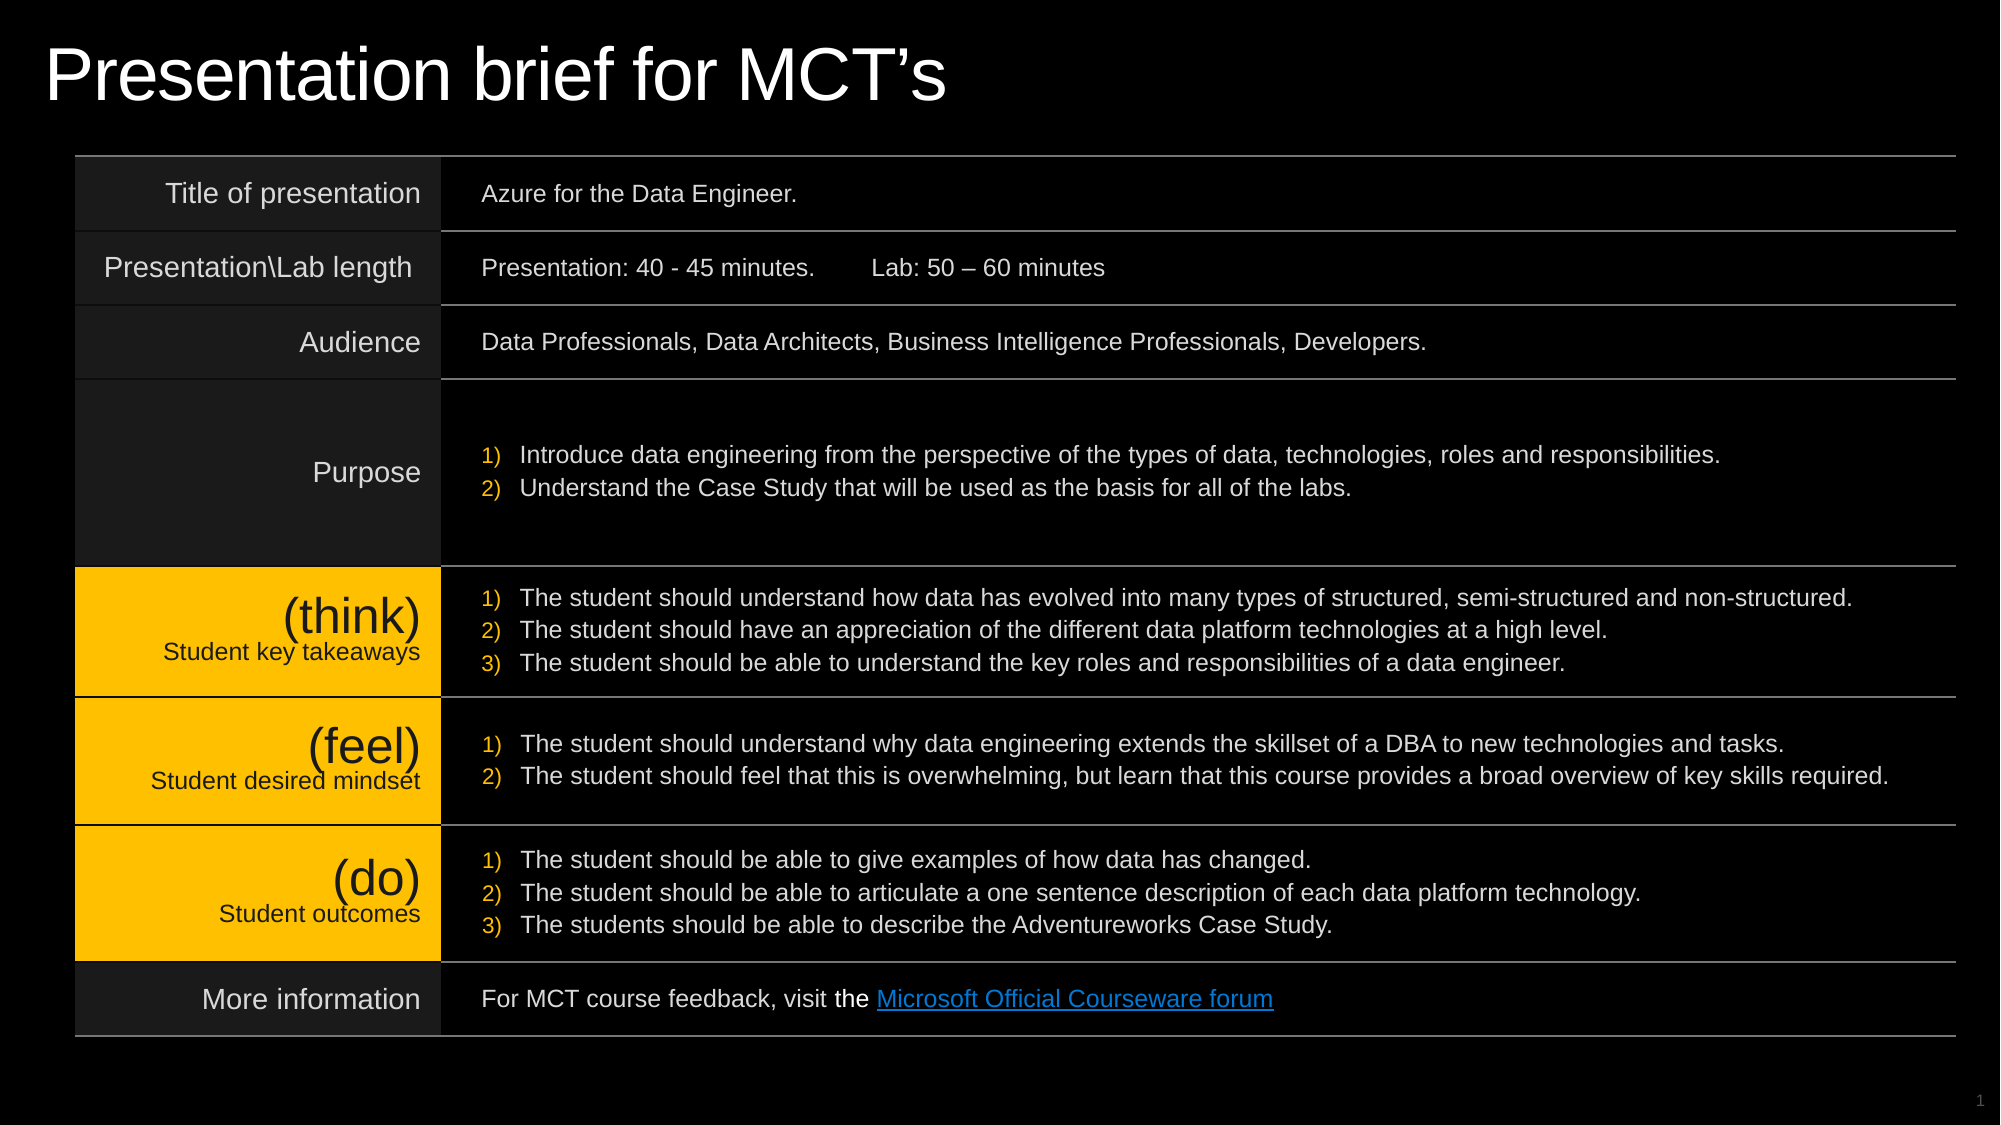

# Presentation brief for MCT’s
| Title of presentation | Azure for the Data Engineer. |
| --- | --- |
| Presentation\Lab length | Presentation: 40 - 45 minutes. Lab: 50 – 60 minutes |
| Audience | Data Professionals, Data Architects, Business Intelligence Professionals, Developers. |
| Purpose | Introduce data engineering from the perspective of the types of data, technologies, roles and responsibilities. Understand the Case Study that will be used as the basis for all of the labs. |
| (think) Student key takeaways | The student should understand how data has evolved into many types of structured, semi-structured and non-structured. The student should have an appreciation of the different data platform technologies at a high level. The student should be able to understand the key roles and responsibilities of a data engineer. |
| (feel) Student desired mindset | The student should understand why data engineering extends the skillset of a DBA to new technologies and tasks. The student should feel that this is overwhelming, but learn that this course provides a broad overview of key skills required. |
| (do) Student outcomes | The student should be able to give examples of how data has changed. The student should be able to articulate a one sentence description of each data platform technology. The students should be able to describe the Adventureworks Case Study. |
| More information | For MCT course feedback, visit the Microsoft Official Courseware forum |
1